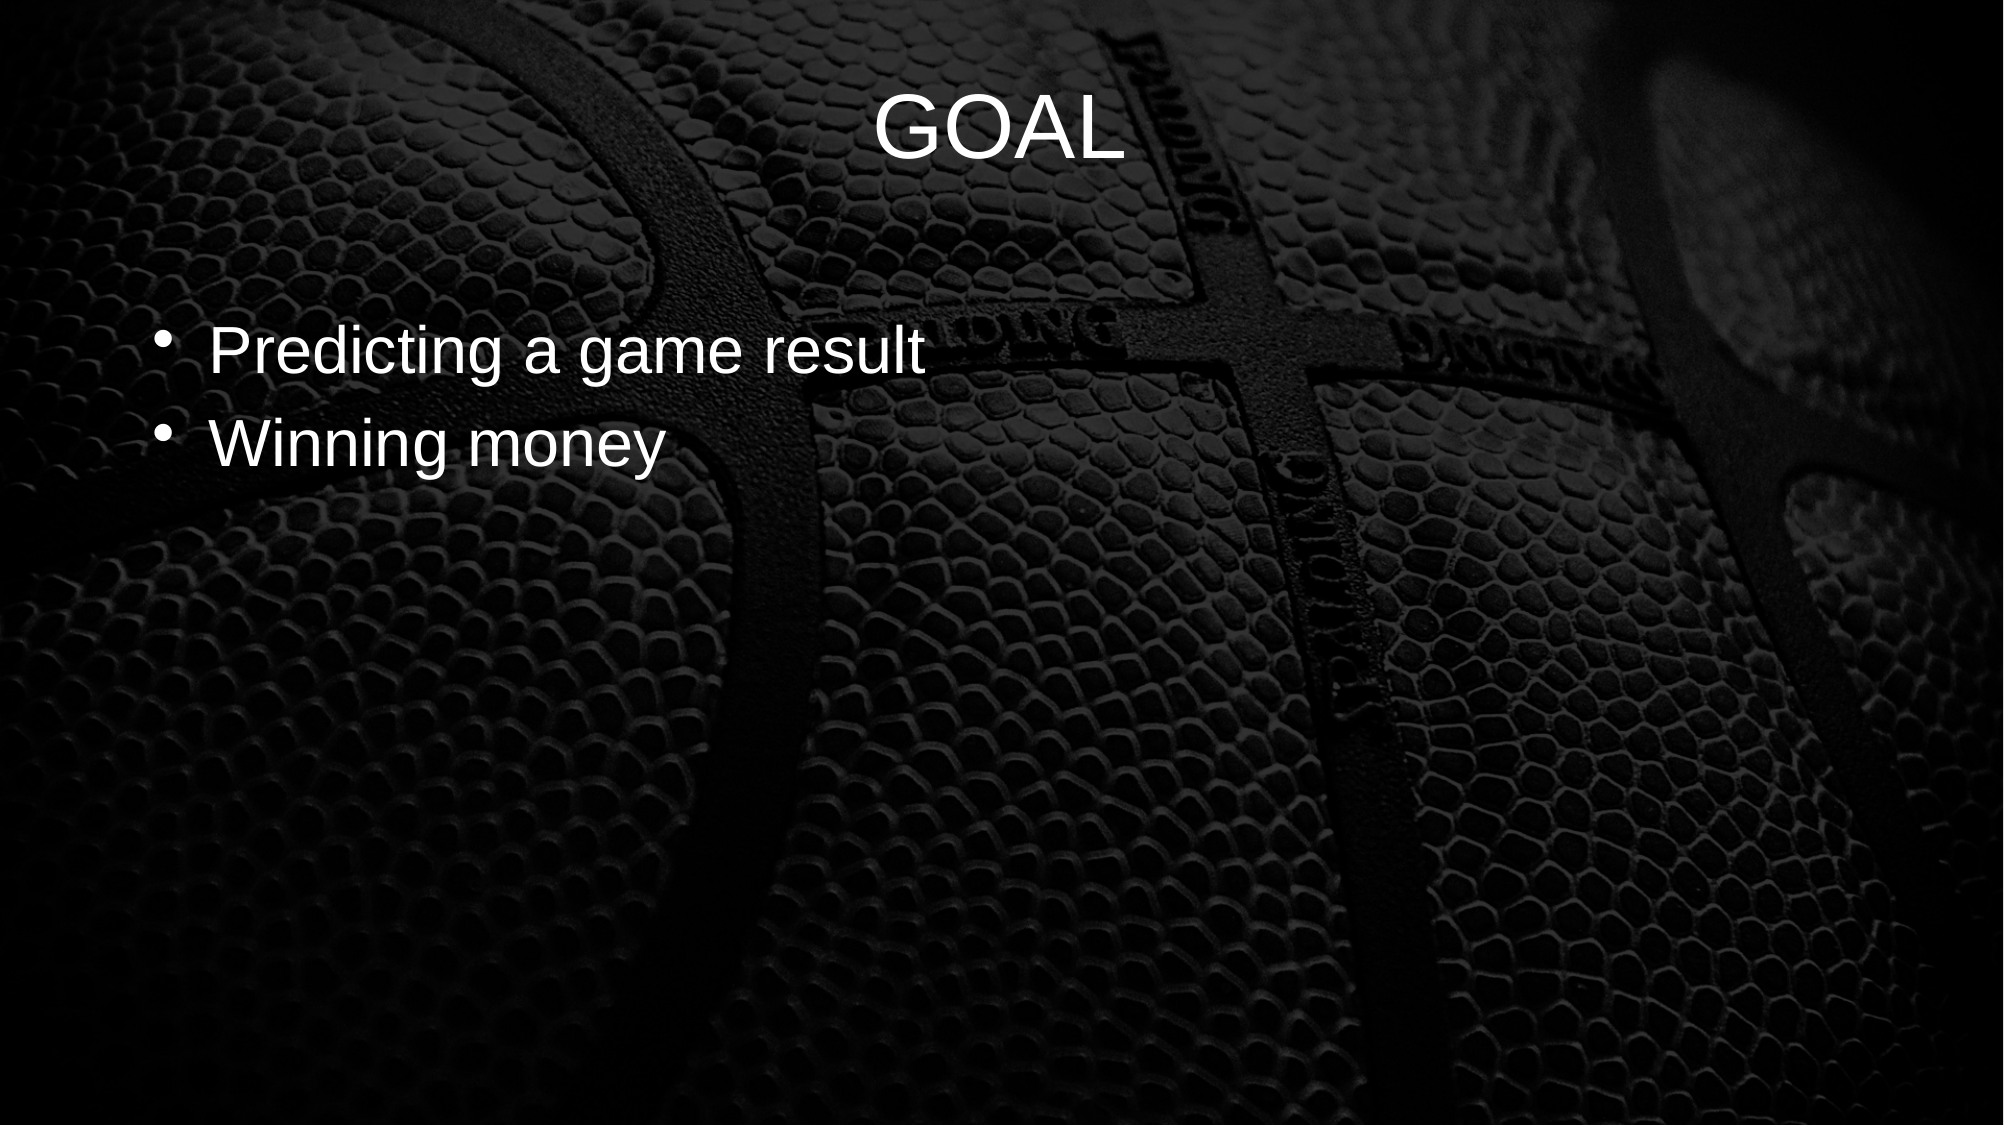

GOAL
Predicting a game result
Winning money